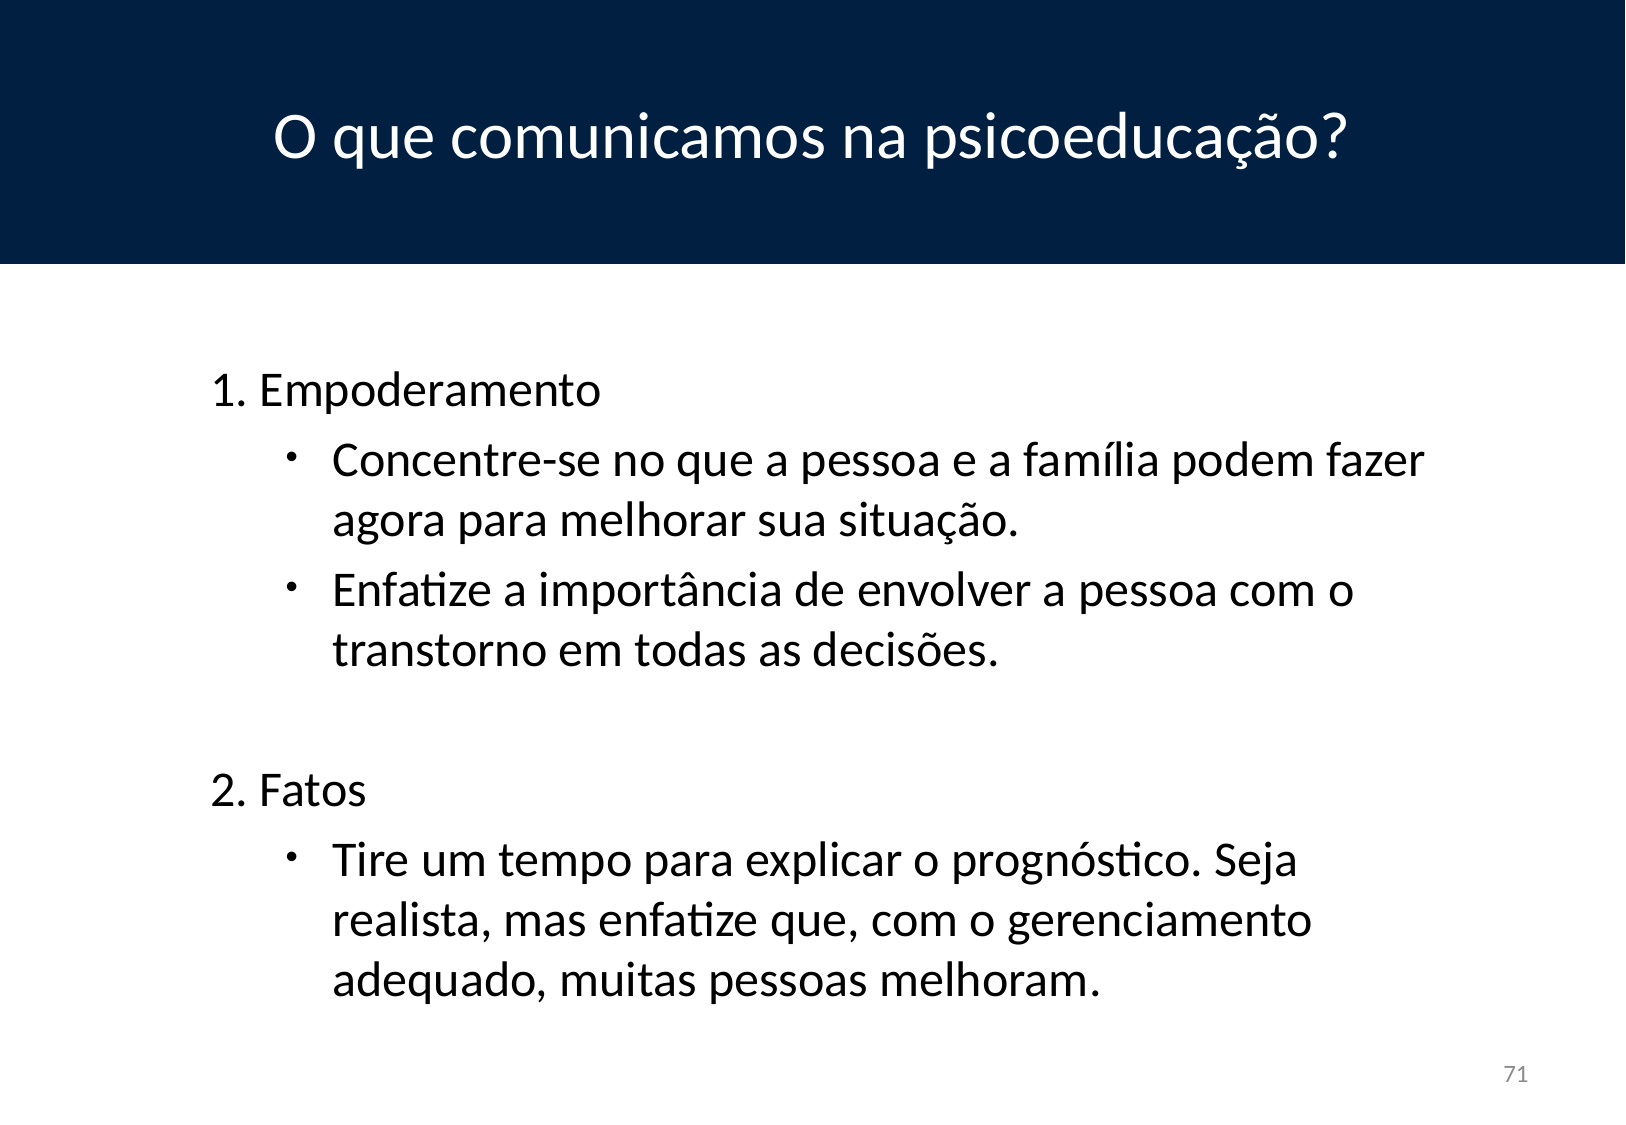

O que comunicamos na psicoeducação?
1. Empoderamento
Concentre-se no que a pessoa e a família podem fazer agora para melhorar sua situação.
Enfatize a importância de envolver a pessoa com o transtorno em todas as decisões.

2. Fatos
Tire um tempo para explicar o prognóstico. Seja realista, mas enfatize que, com o gerenciamento adequado, muitas pessoas melhoram.

71